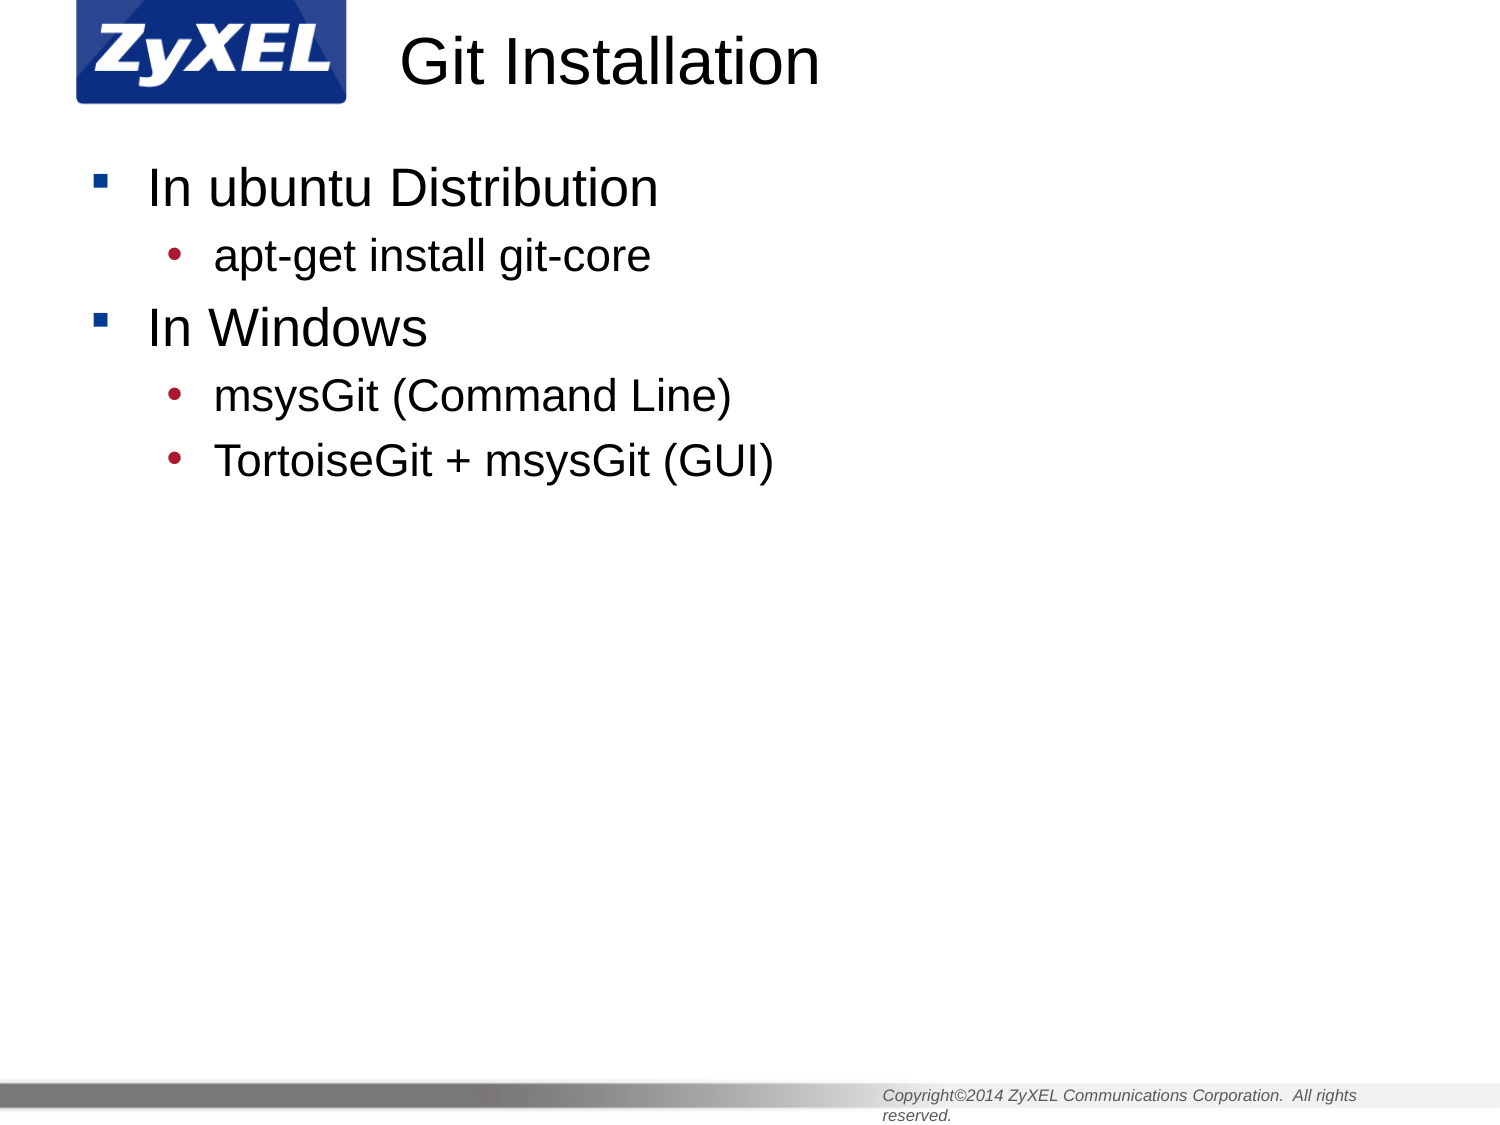

# Git Installation
In ubuntu Distribution
apt-get install git-core
In Windows
msysGit (Command Line)
TortoiseGit + msysGit (GUI)